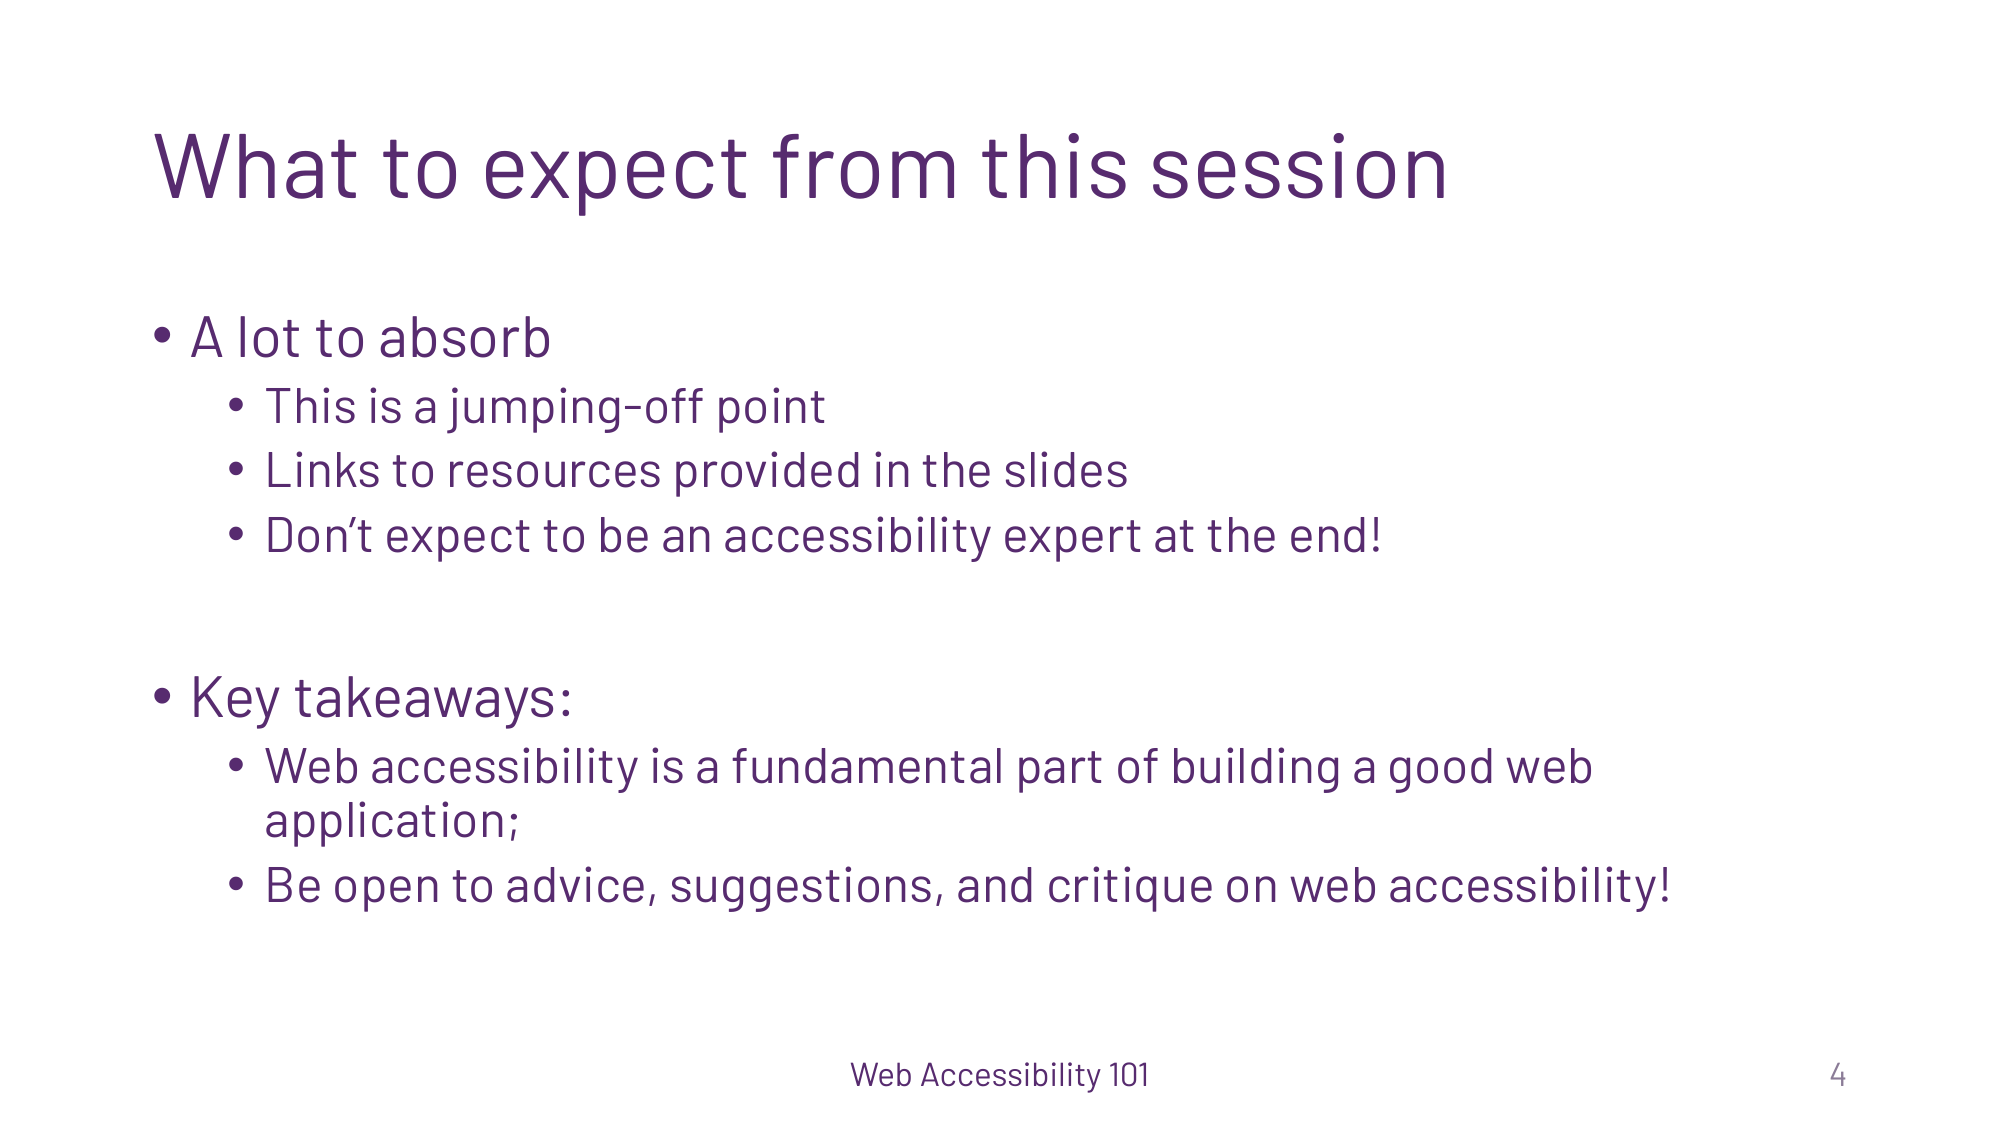

# What to expect from this session
A lot to absorb
This is a jumping-off point
Links to resources provided in the slides
Don’t expect to be an accessibility expert at the end!

Key takeaways:
Web accessibility is a fundamental part of building a good web application;
Be open to advice, suggestions, and critique on web accessibility!

Web Accessibility 101
4